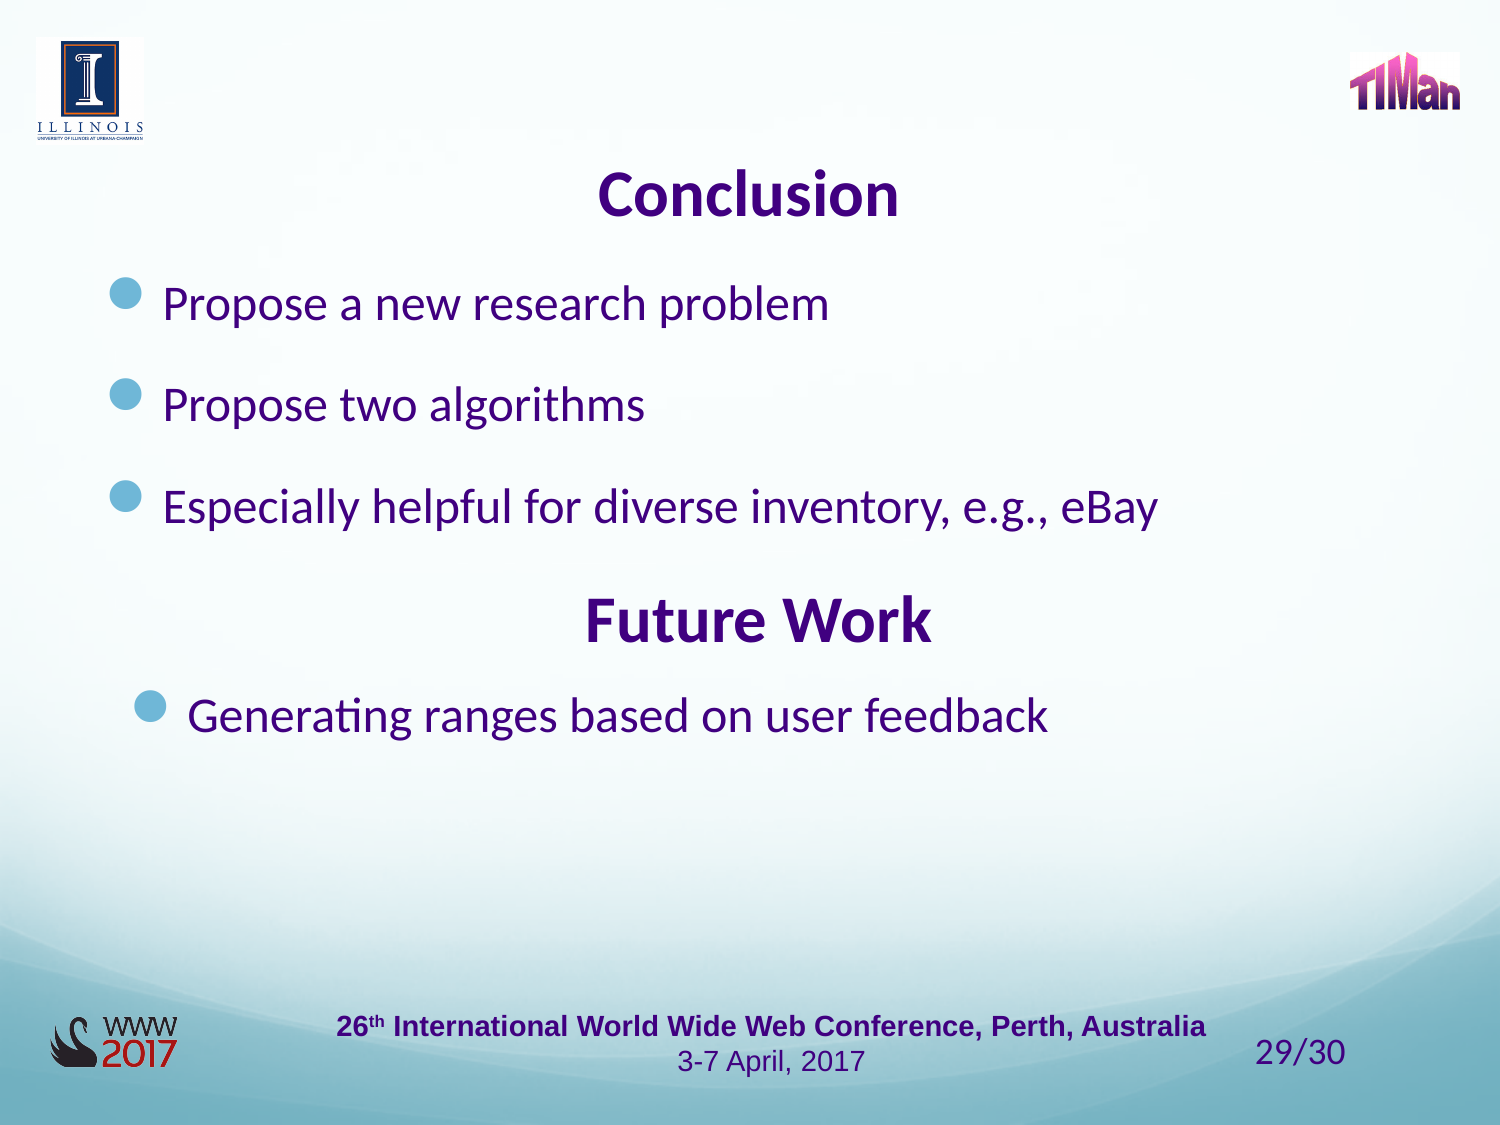

# Conclusion
Propose a new research problem
Propose two algorithms
Especially helpful for diverse inventory, e.g., eBay
Future Work
Generating ranges based on user feedback